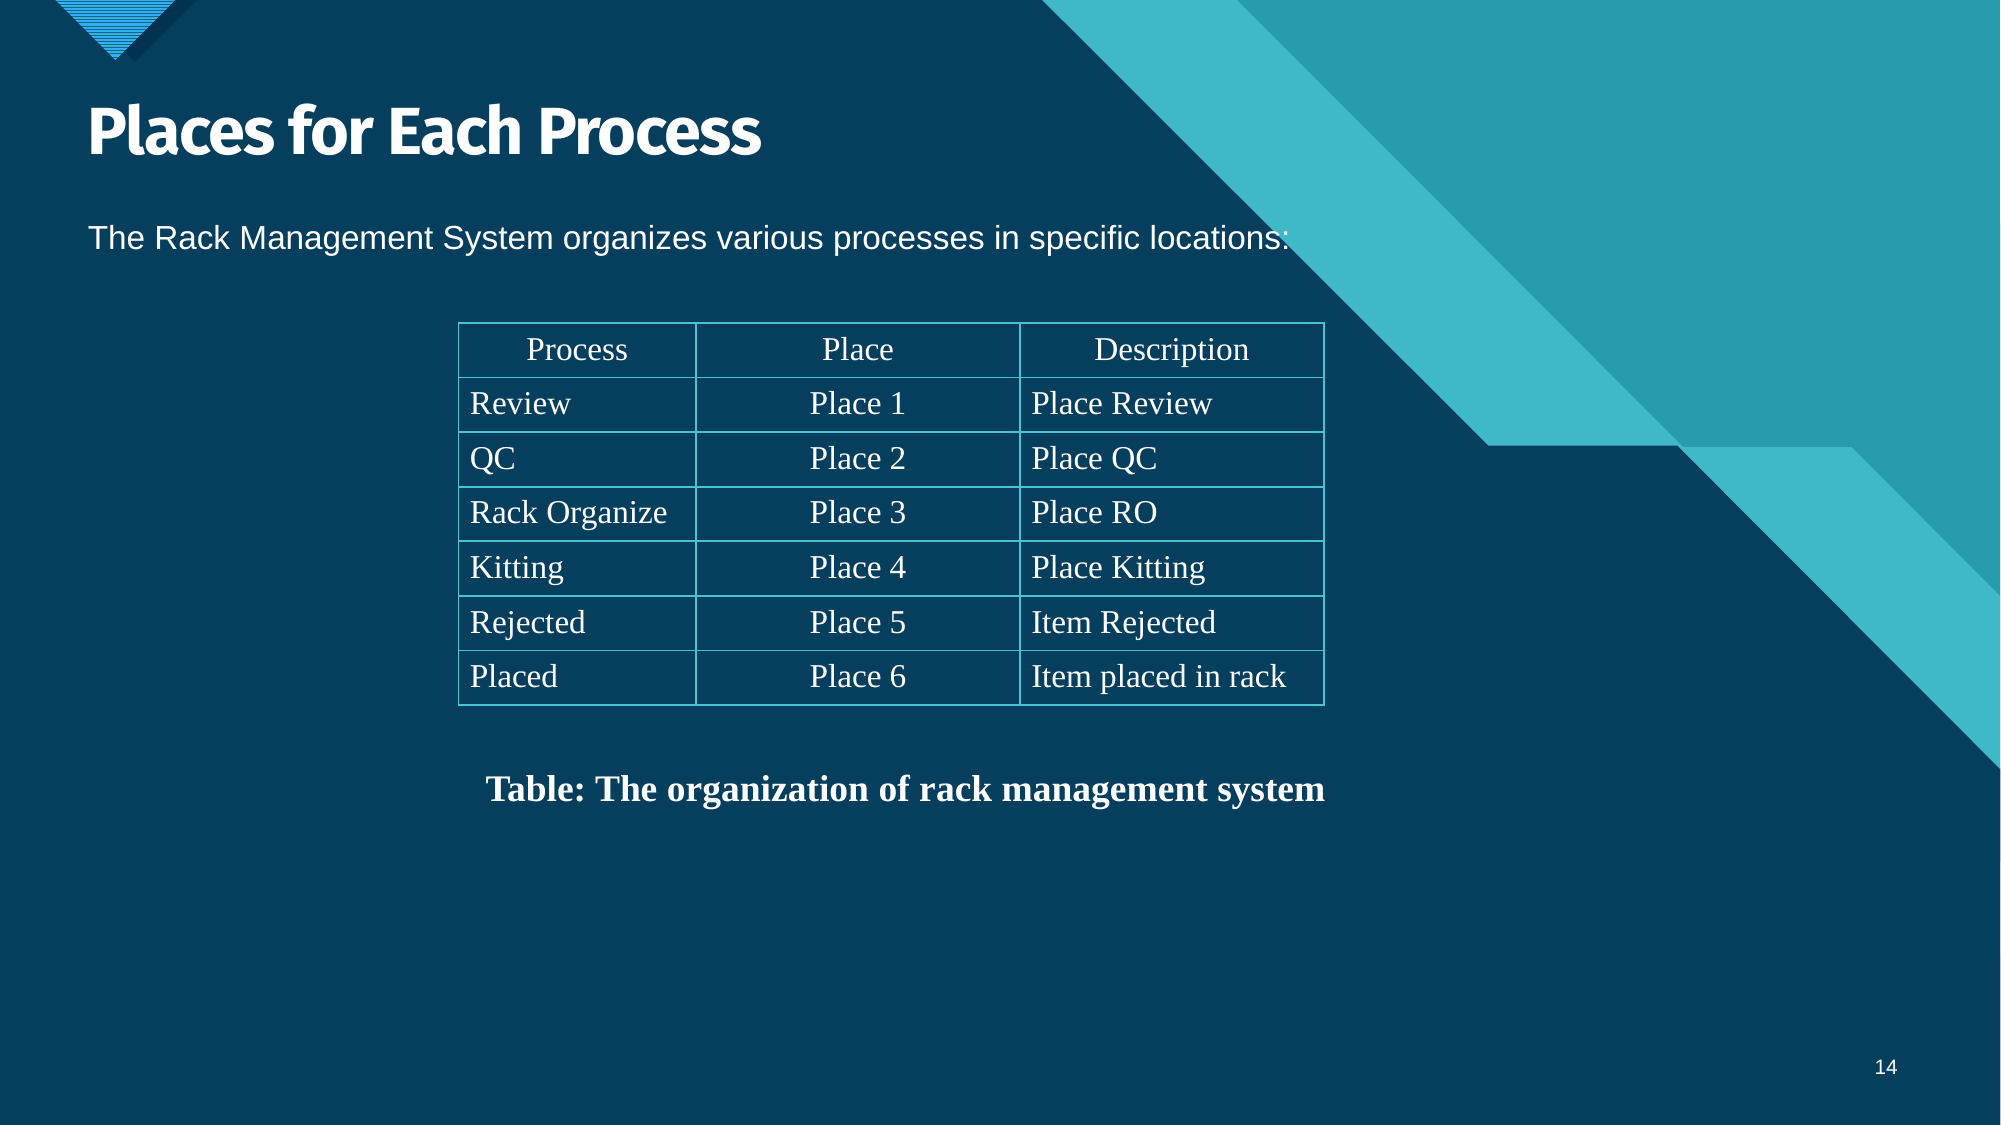

# Places for Each Process
The Rack Management System organizes various processes in specific locations:

| Process | Place | Description |
| --- | --- | --- |
| Review | Place 1 | Place Review |
| QC | Place 2 | Place QC |
| Rack Organize | Place 3 | Place RO |
| Kitting | Place 4 | Place Kitting |
| Rejected | Place 5 | Item Rejected |
| Placed | Place 6 | Item placed in rack |
      Table: The organization of rack management system

14